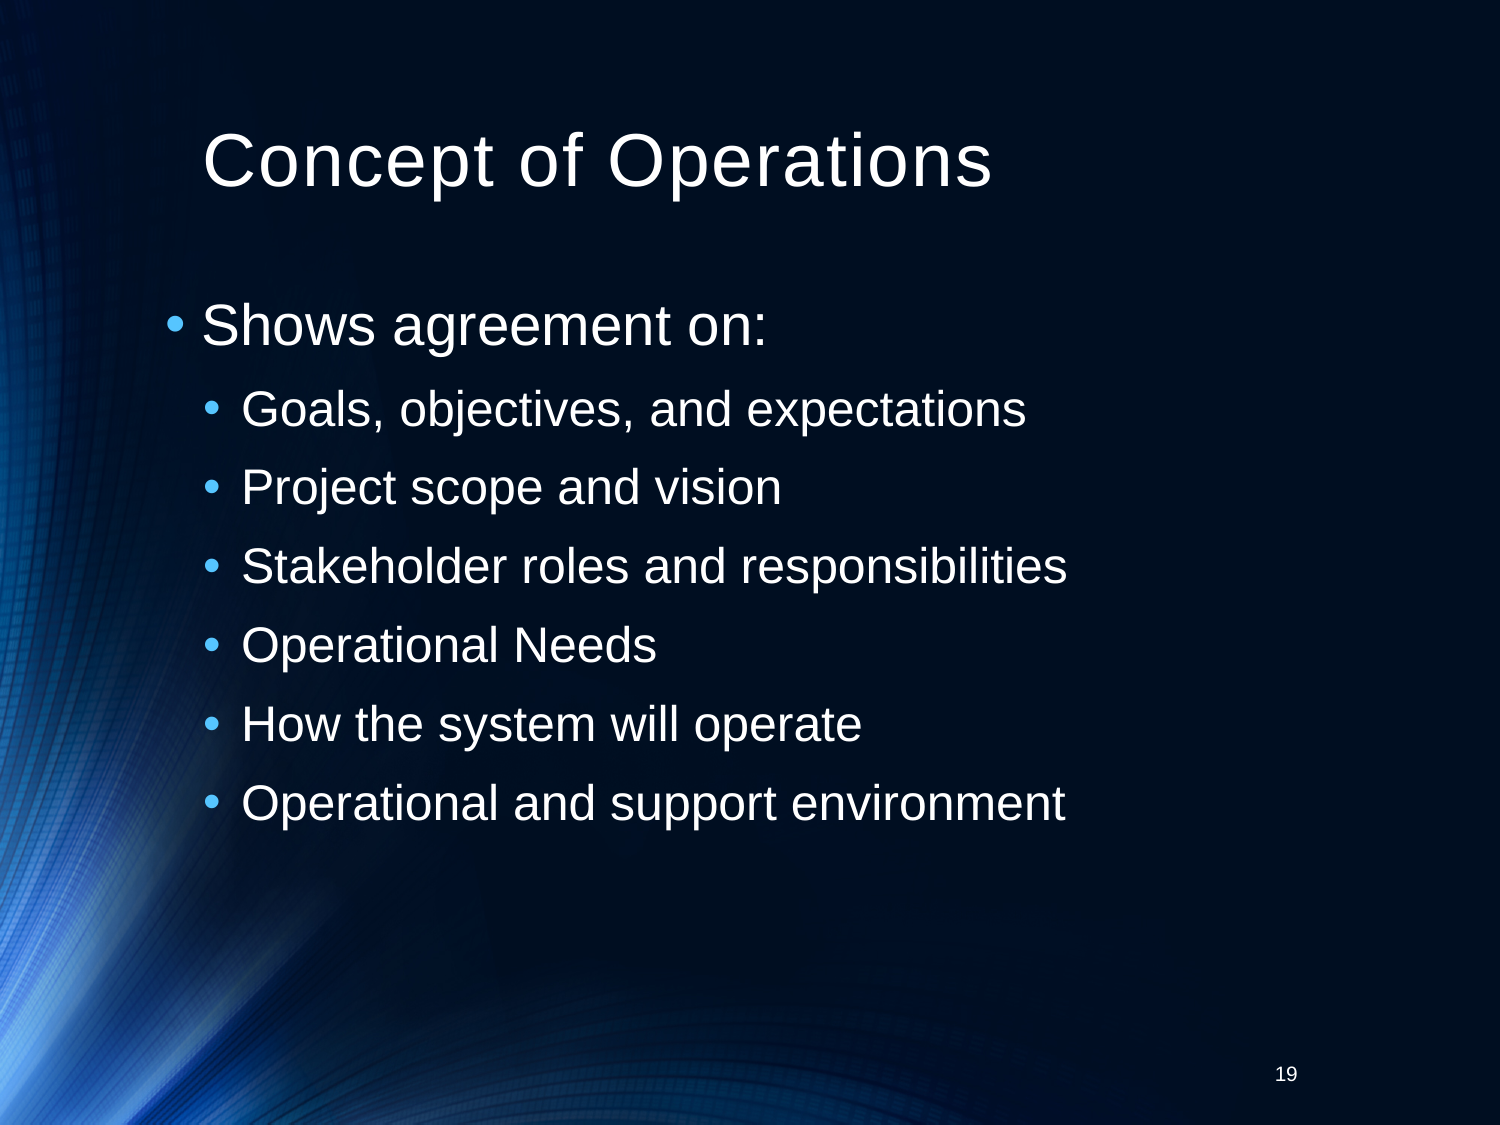

# Concept of Operations
Shows agreement on:
Goals, objectives, and expectations
Project scope and vision
Stakeholder roles and responsibilities
Operational Needs
How the system will operate
Operational and support environment
19